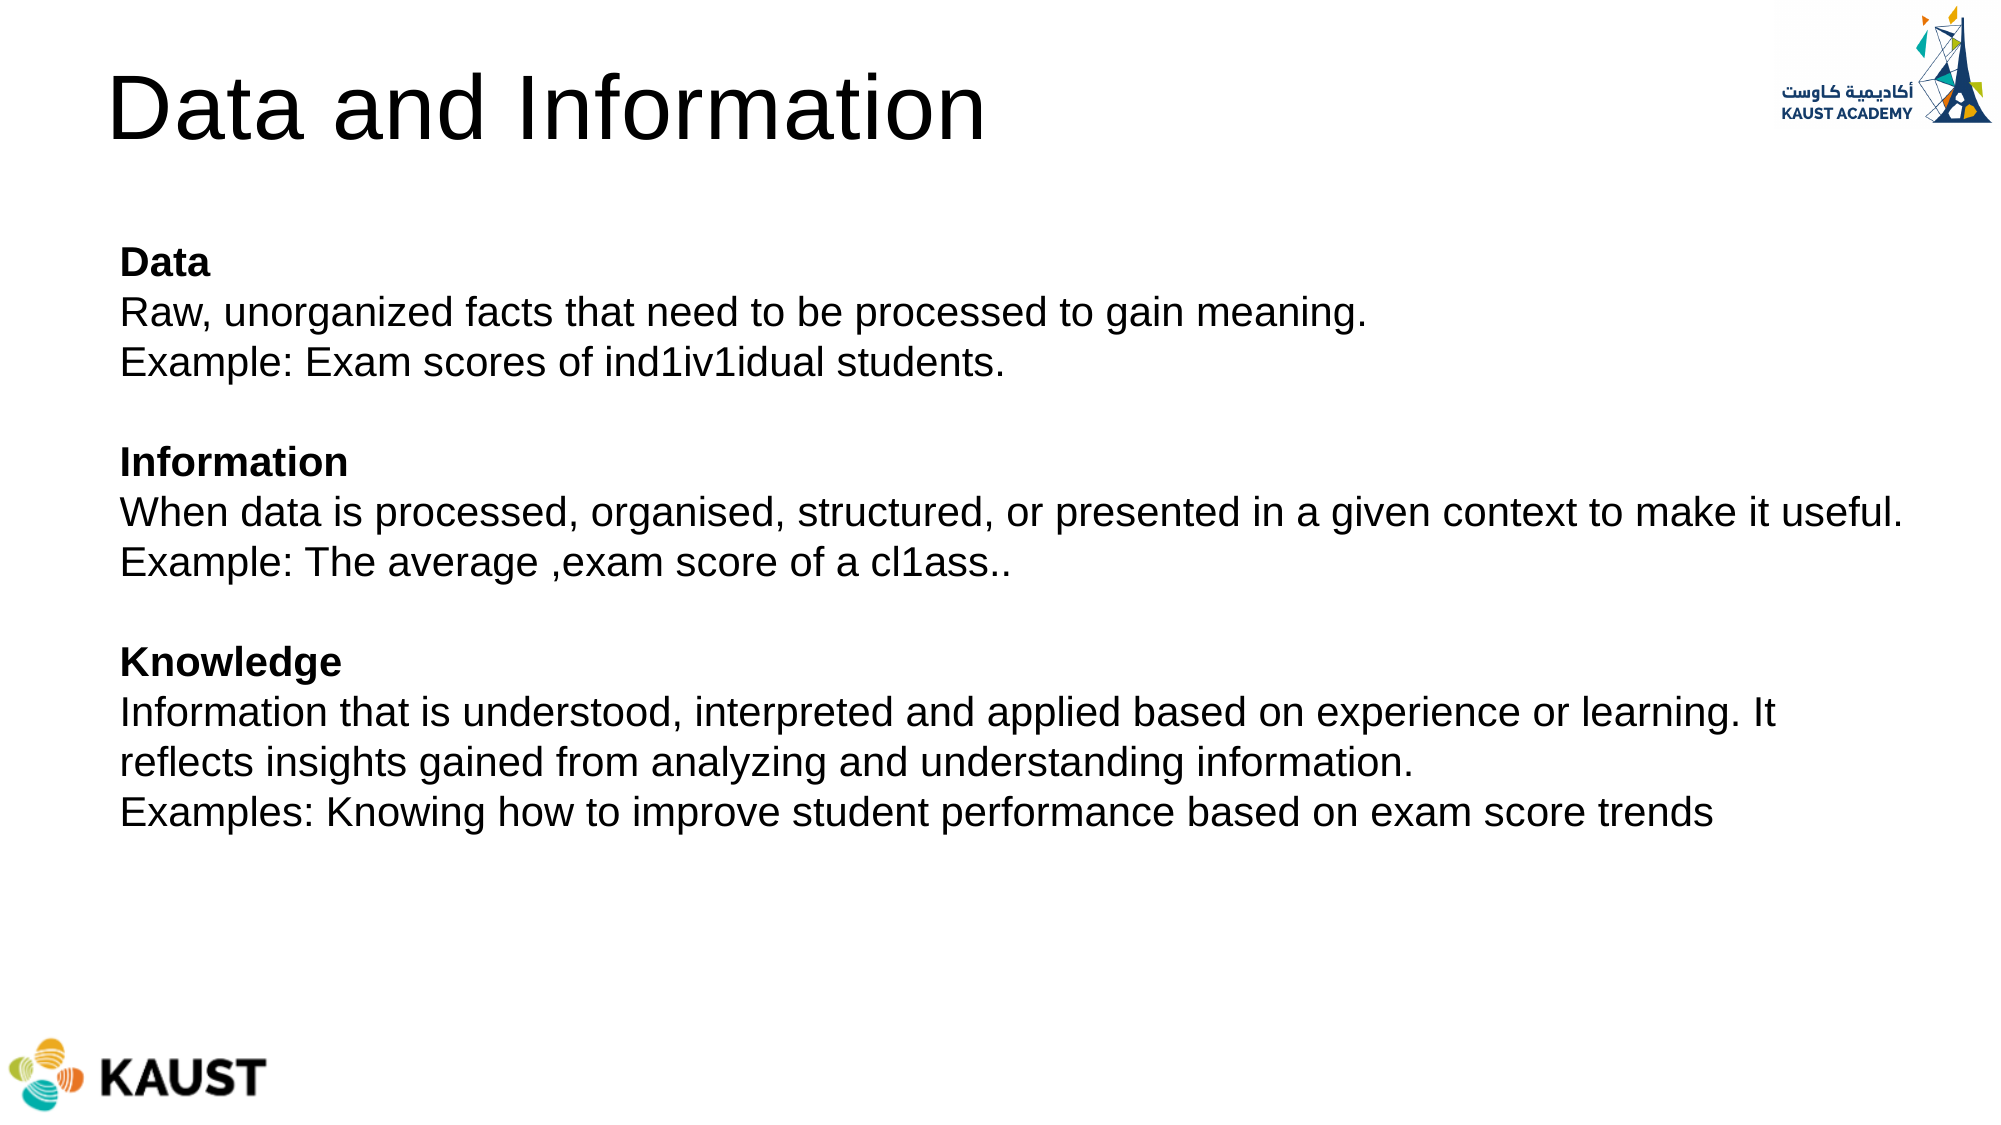

Data and Information
Data
Raw, unorganized facts that need to be processed to gain meaning.
Example: Exam scores of ind1iv1idual students.

Information
When data is processed, organised, structured, or presented in a given context to make it useful.
Example: The average ,exam score of a cl1ass..

Knowledge
Information that is understood, interpreted and applied based on experience or learning. It reflects insights gained from analyzing and understanding information.
Examples: Knowing how to improve student performance based on exam score trends